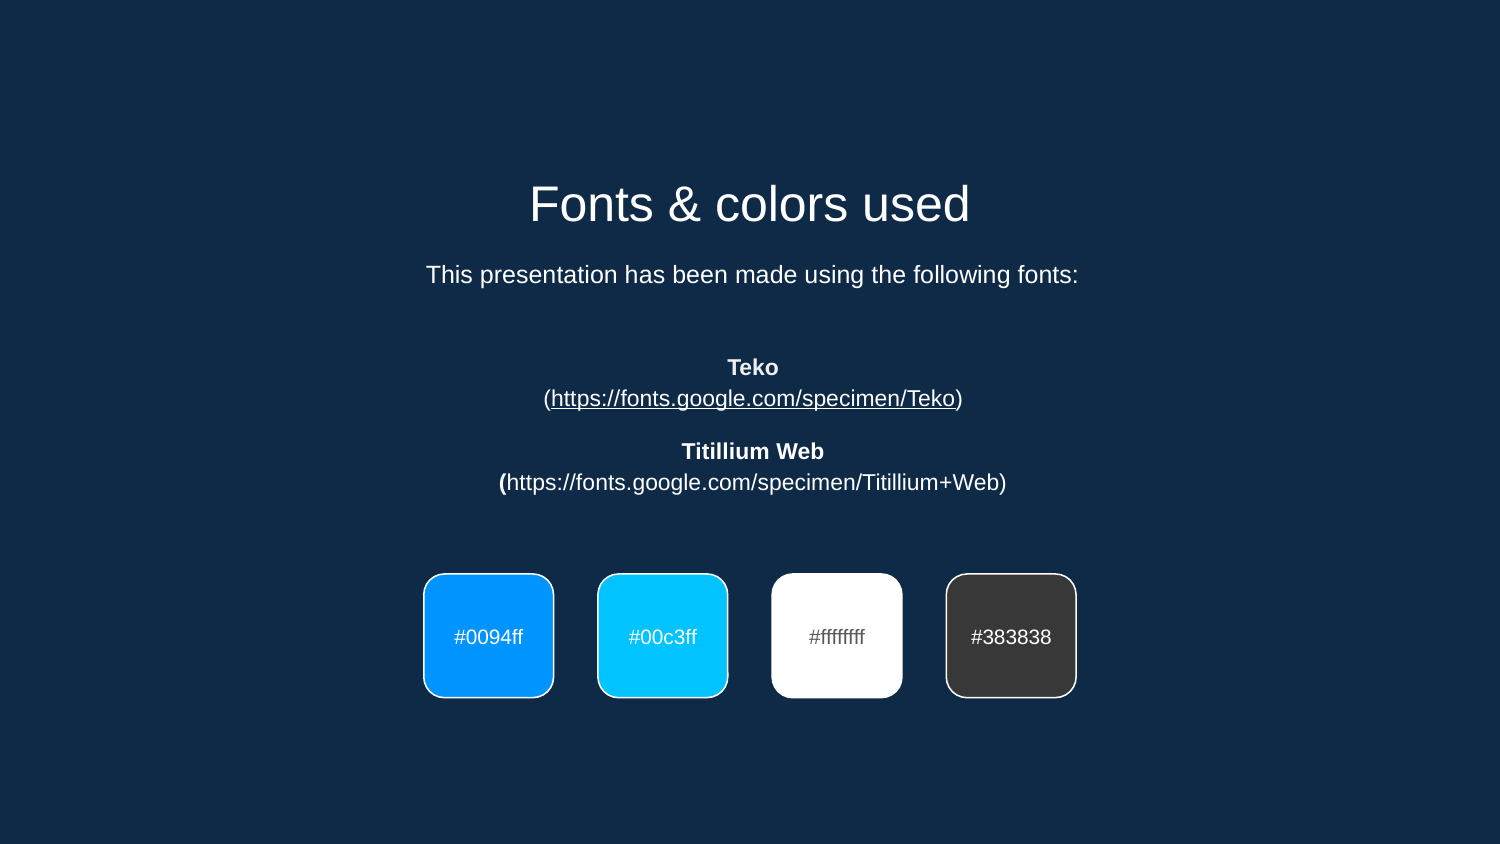

Fonts & colors used
This presentation has been made using the following fonts:

Teko
(https://fonts.google.com/specimen/Teko)
Titillium Web
(https://fonts.google.com/specimen/Titillium+Web)

#0094ff
#00c3ff
#ffffffff
#383838